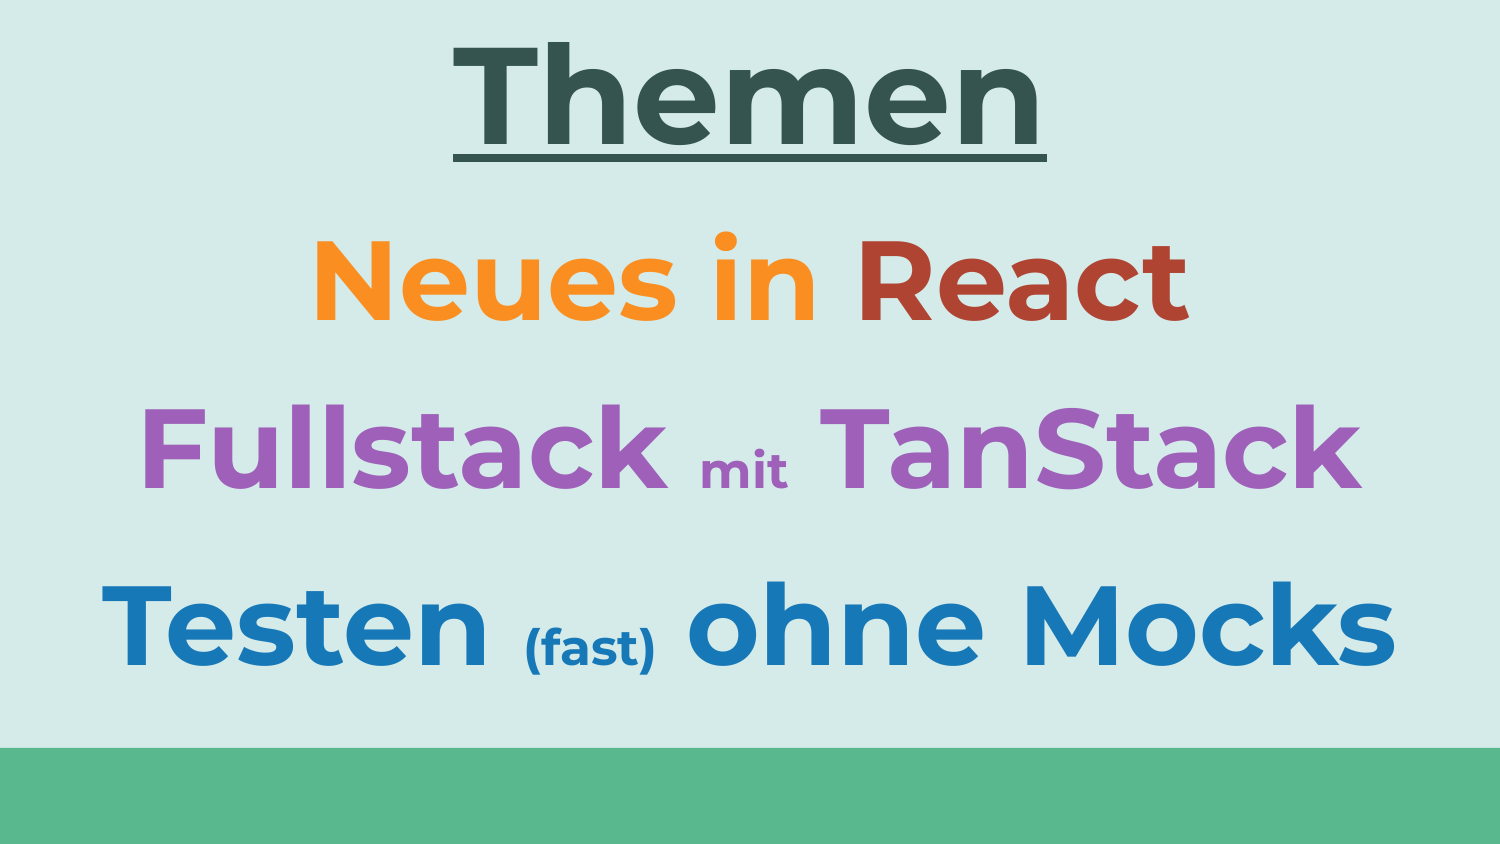

Themen
Neues in React
Fullstack mit TanStack
Testen (fast)  ohne Mocks
#